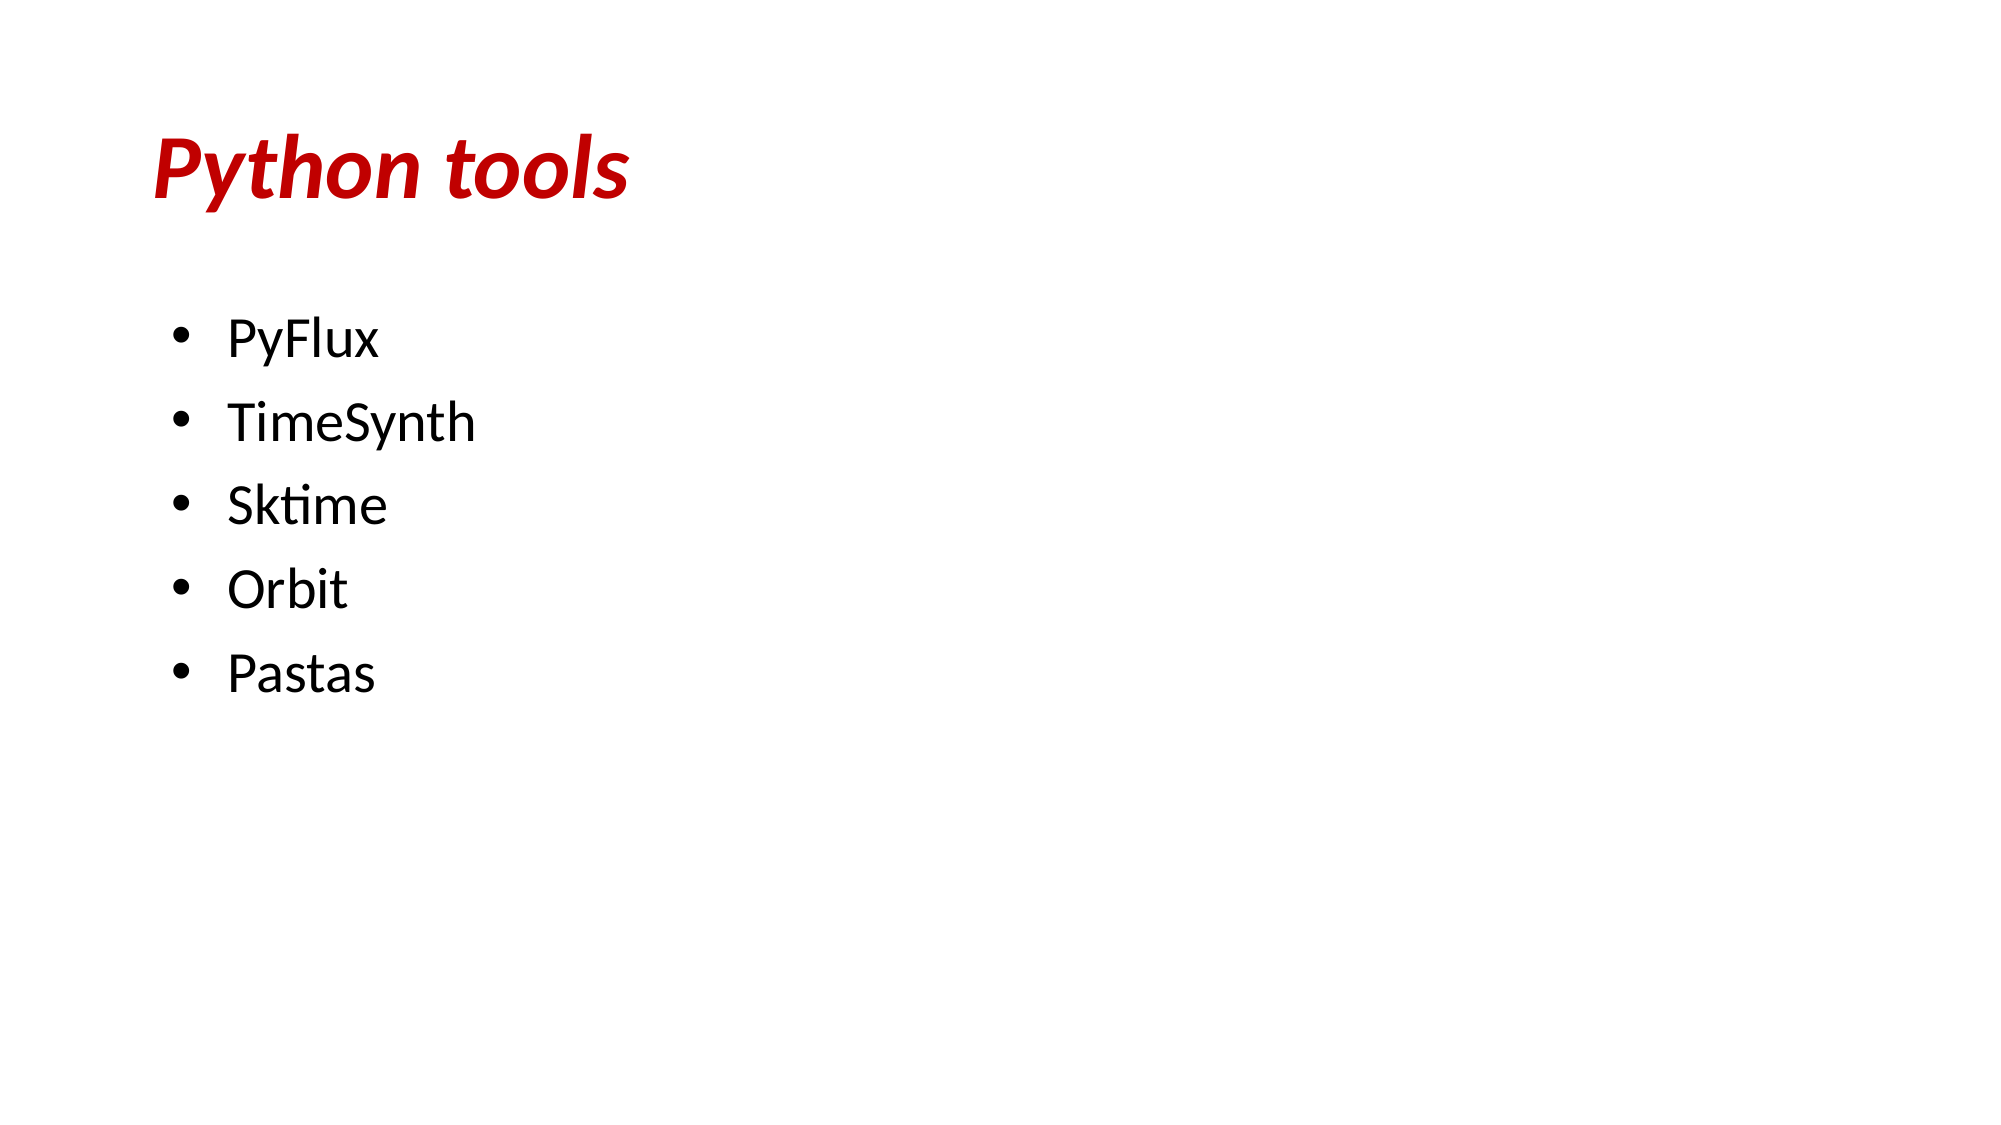

# Python tools
PyFlux
TimeSynth
Sktime
Orbit
Pastas